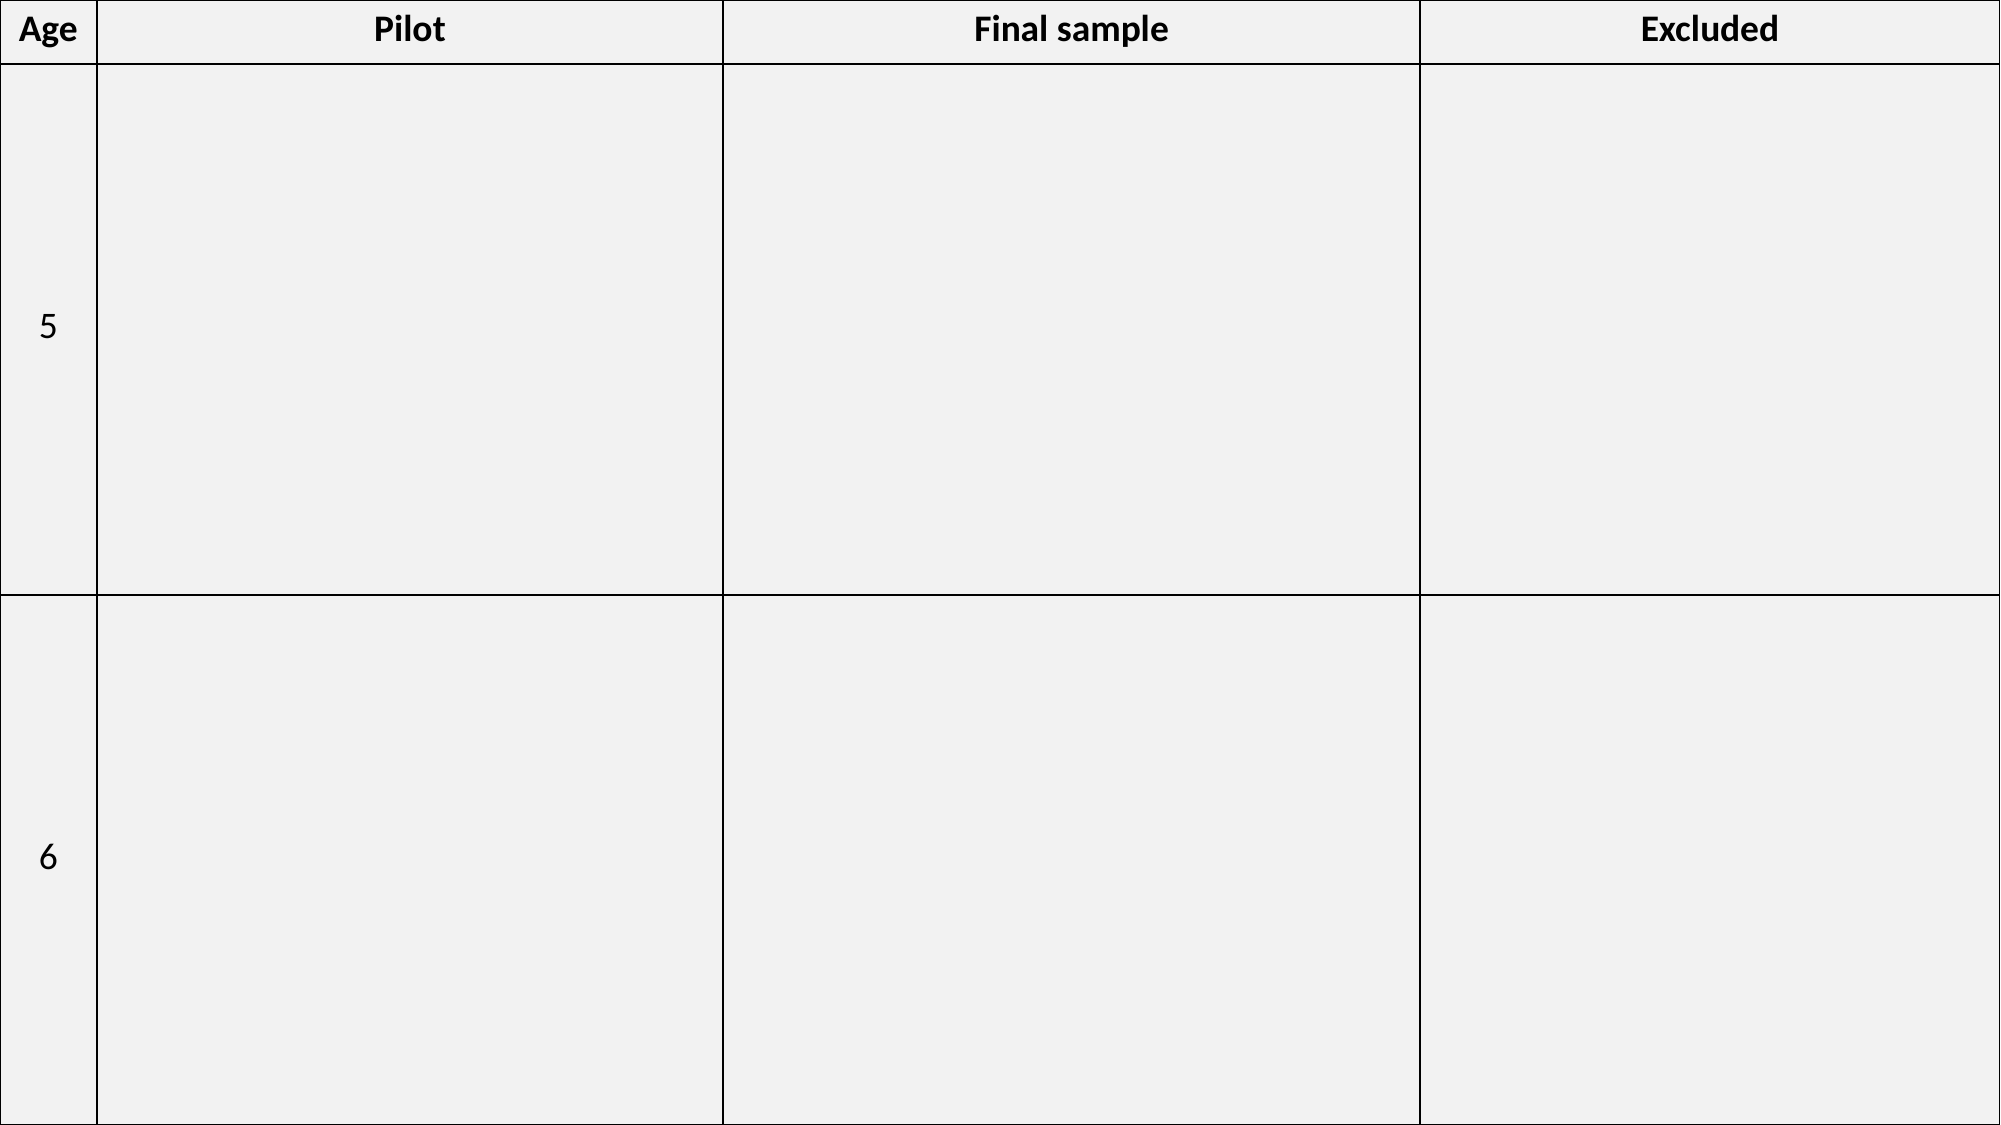

| Age | Pilot | Final sample | Excluded |
| --- | --- | --- | --- |
| 5 |  |  |  |
| 6 |  |  |  |